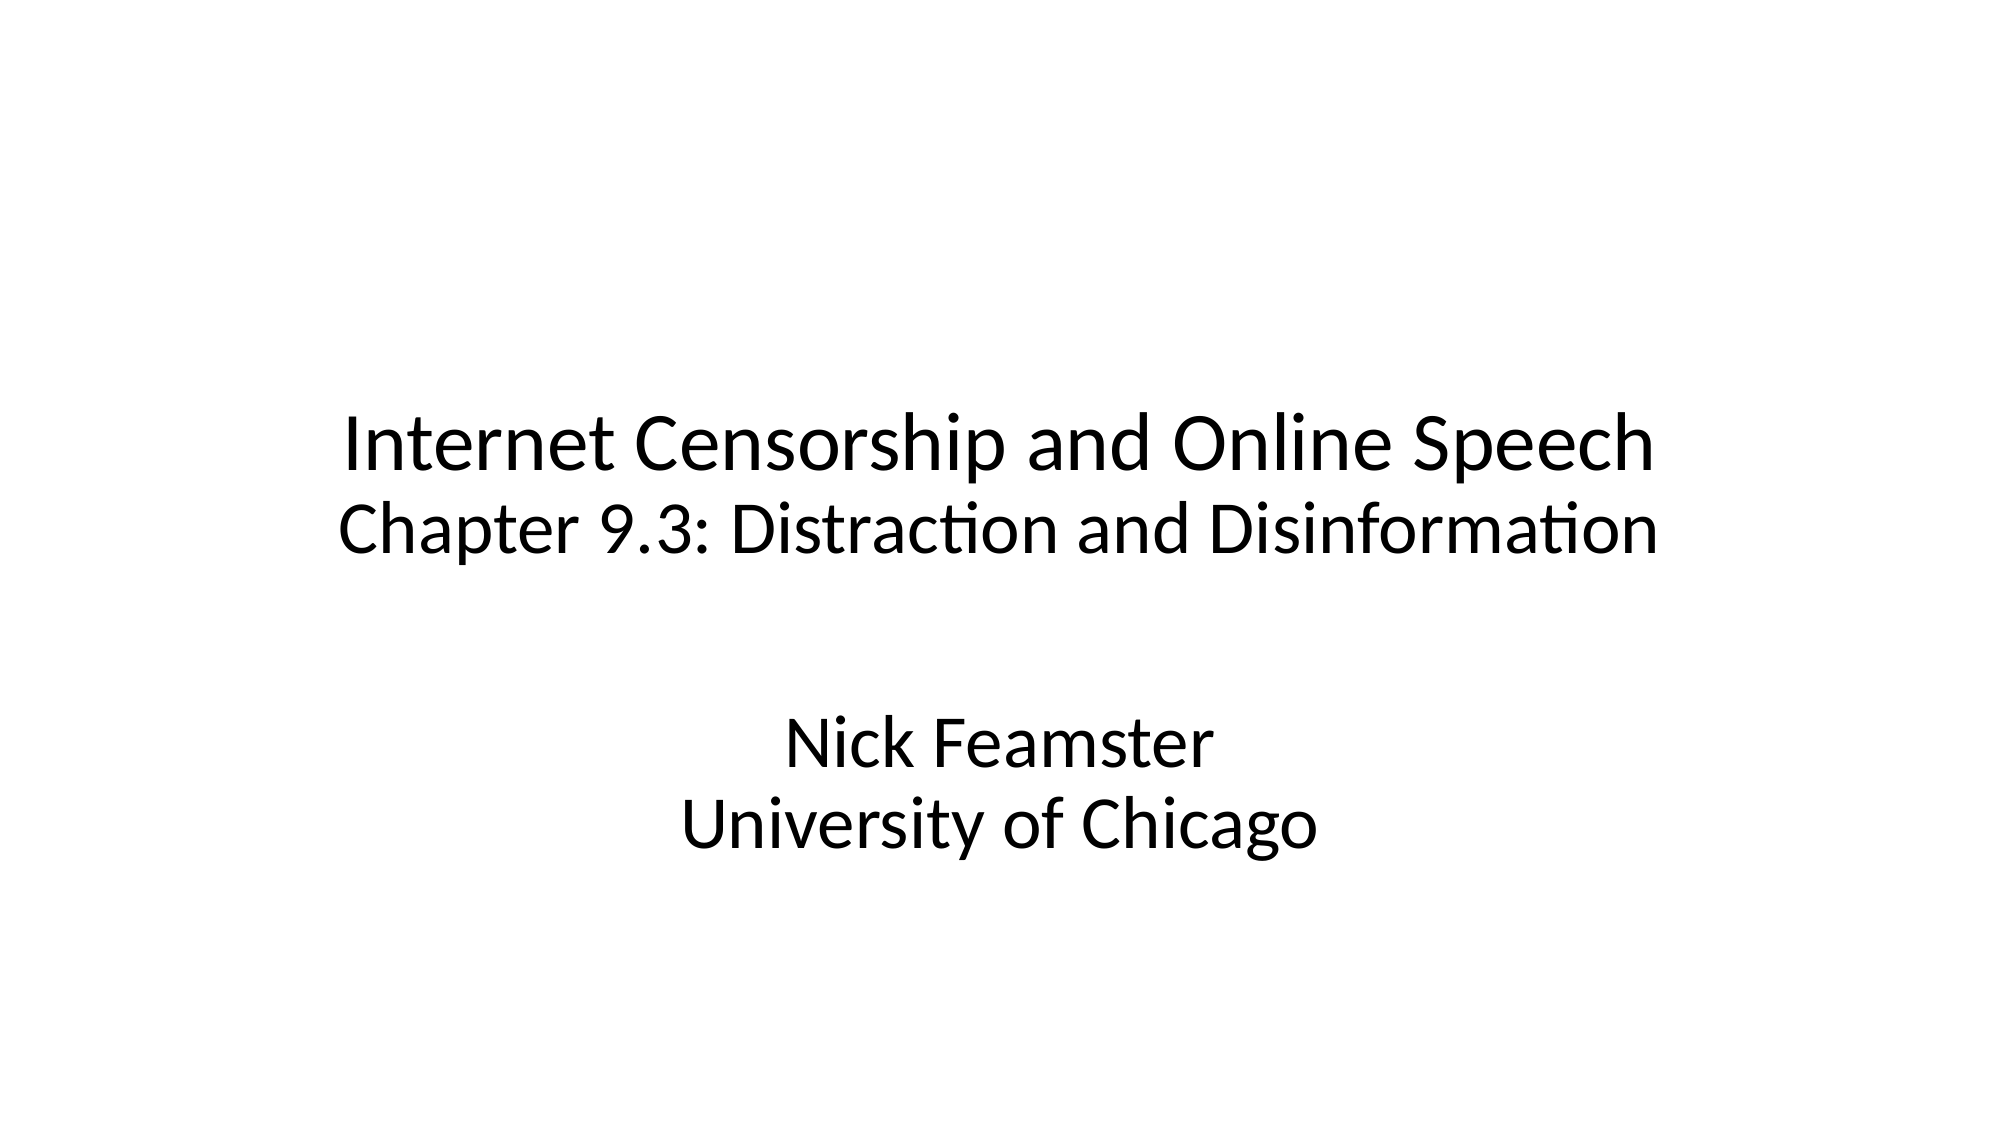

# Internet Censorship and Online Speech Chapter 9.3: Distraction and Disinformation
Nick Feamster
University of Chicago